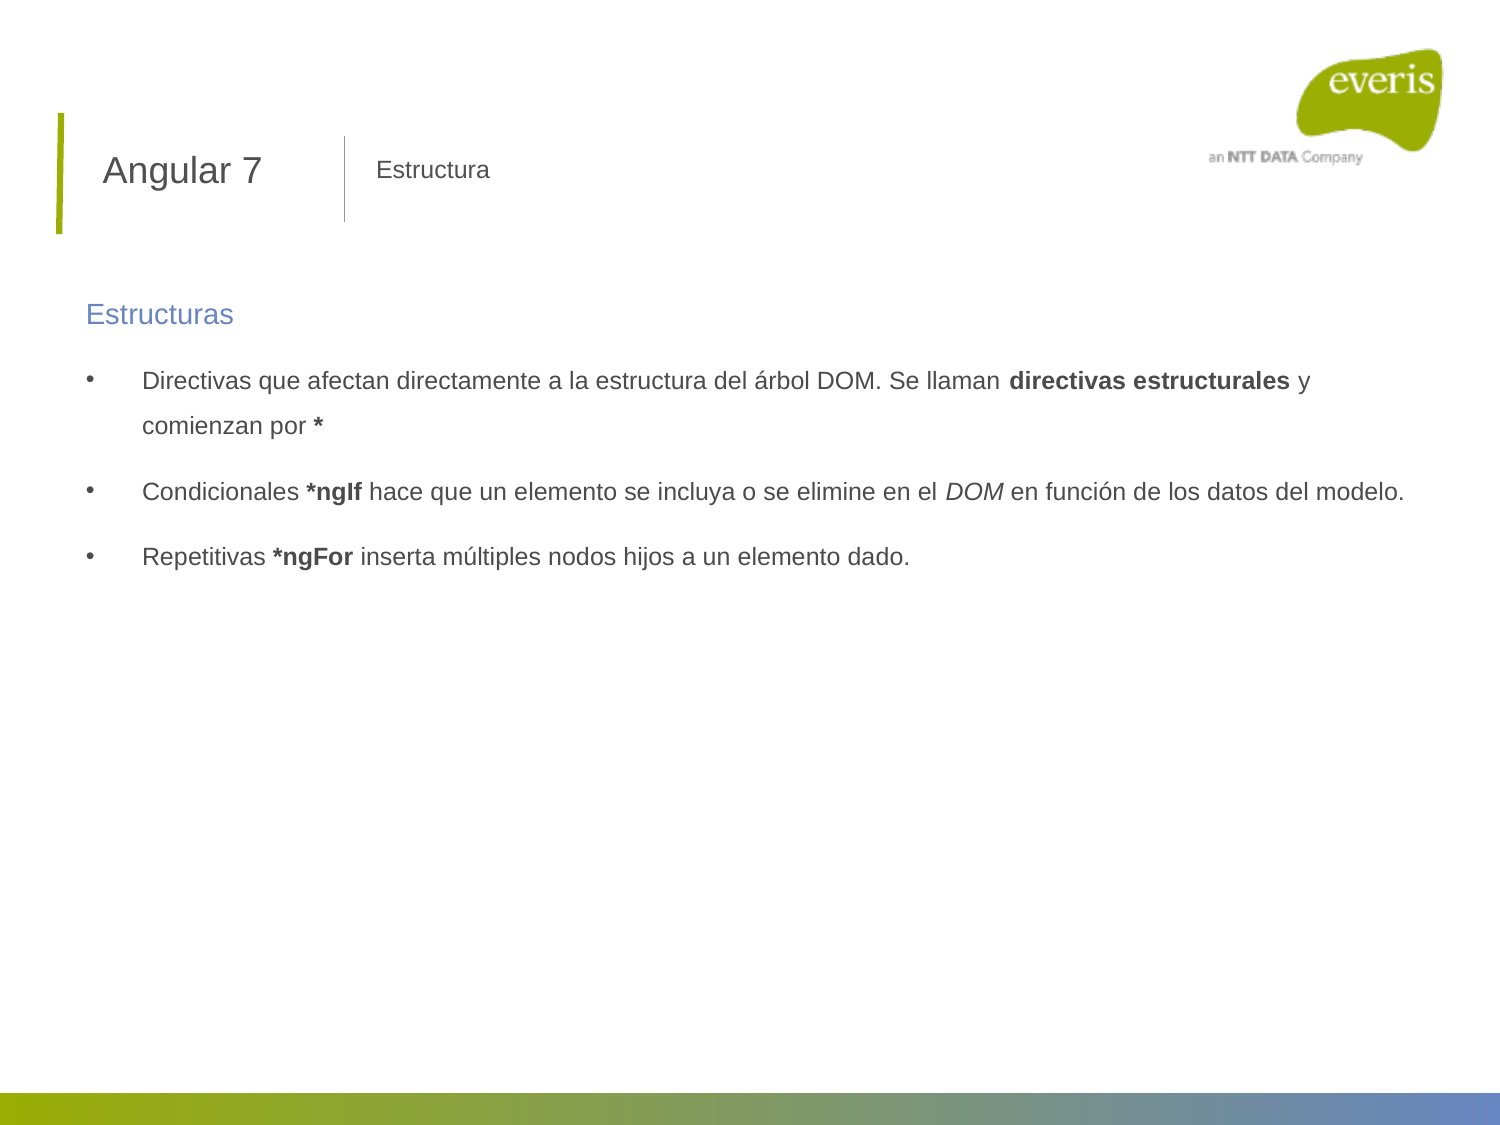

Angular 7
Estructura
Estructuras
Directivas que afectan directamente a la estructura del árbol DOM. Se llaman directivas estructurales y comienzan por *
Condicionales *ngIf hace que un elemento se incluya o se elimine en el DOM en función de los datos del modelo.
Repetitivas *ngFor inserta múltiples nodos hijos a un elemento dado.